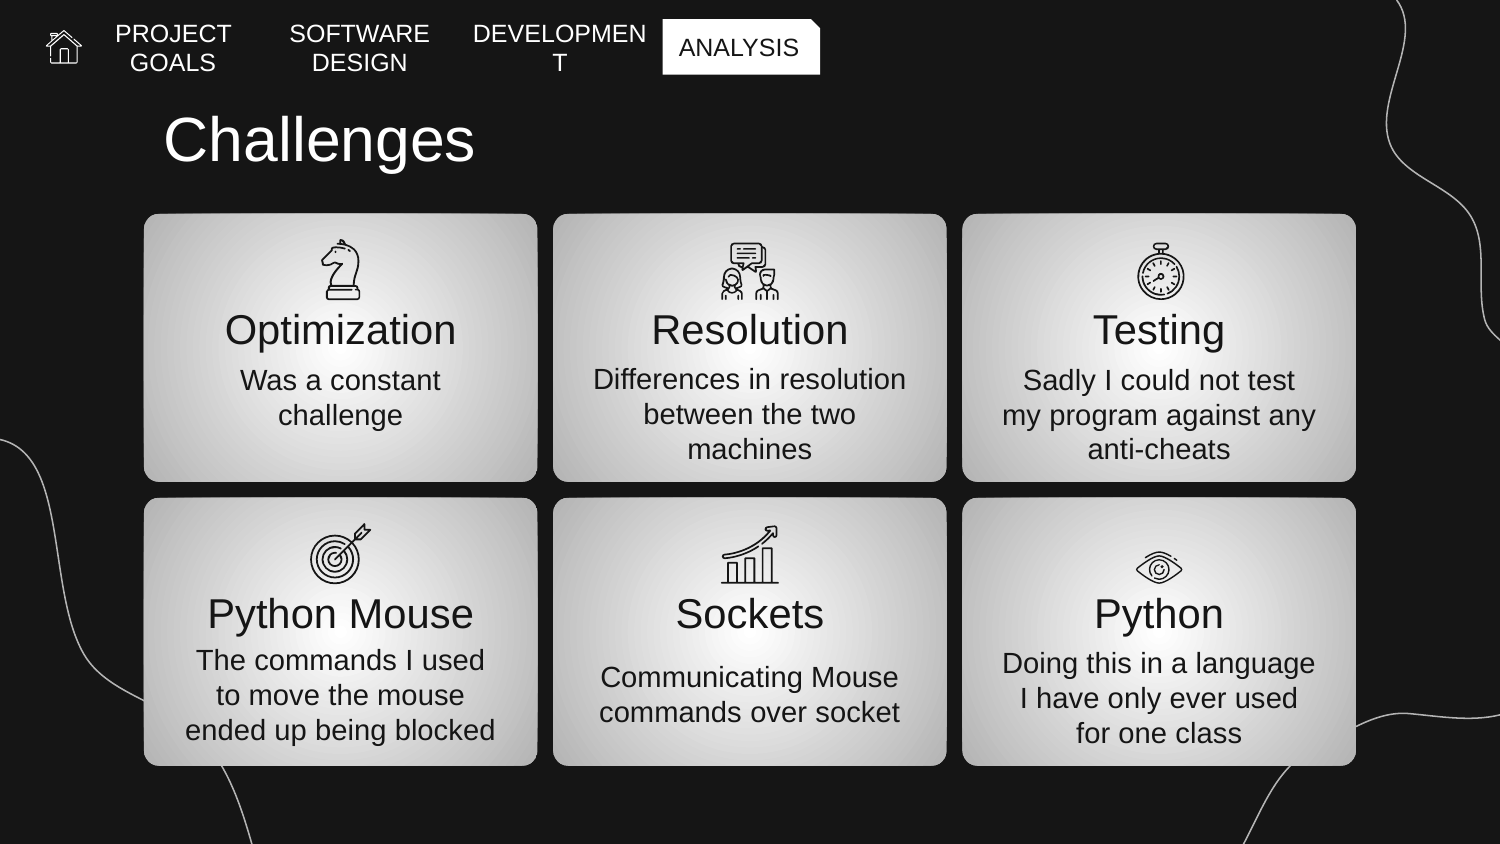

PROJECT GOALS
SOFTWARE DESIGN
DEVELOPMENT
ANALYSIS

Challenges

# Optimization
Resolution
Testing
Sadly I could not test my program against any anti-cheats
Was a constant challenge
Differences in resolution between the two machines

Python Mouse
Sockets
Python
The commands I used to move the mouse ended up being blocked
Communicating Mouse commands over socket
Doing this in a language I have only ever used for one class